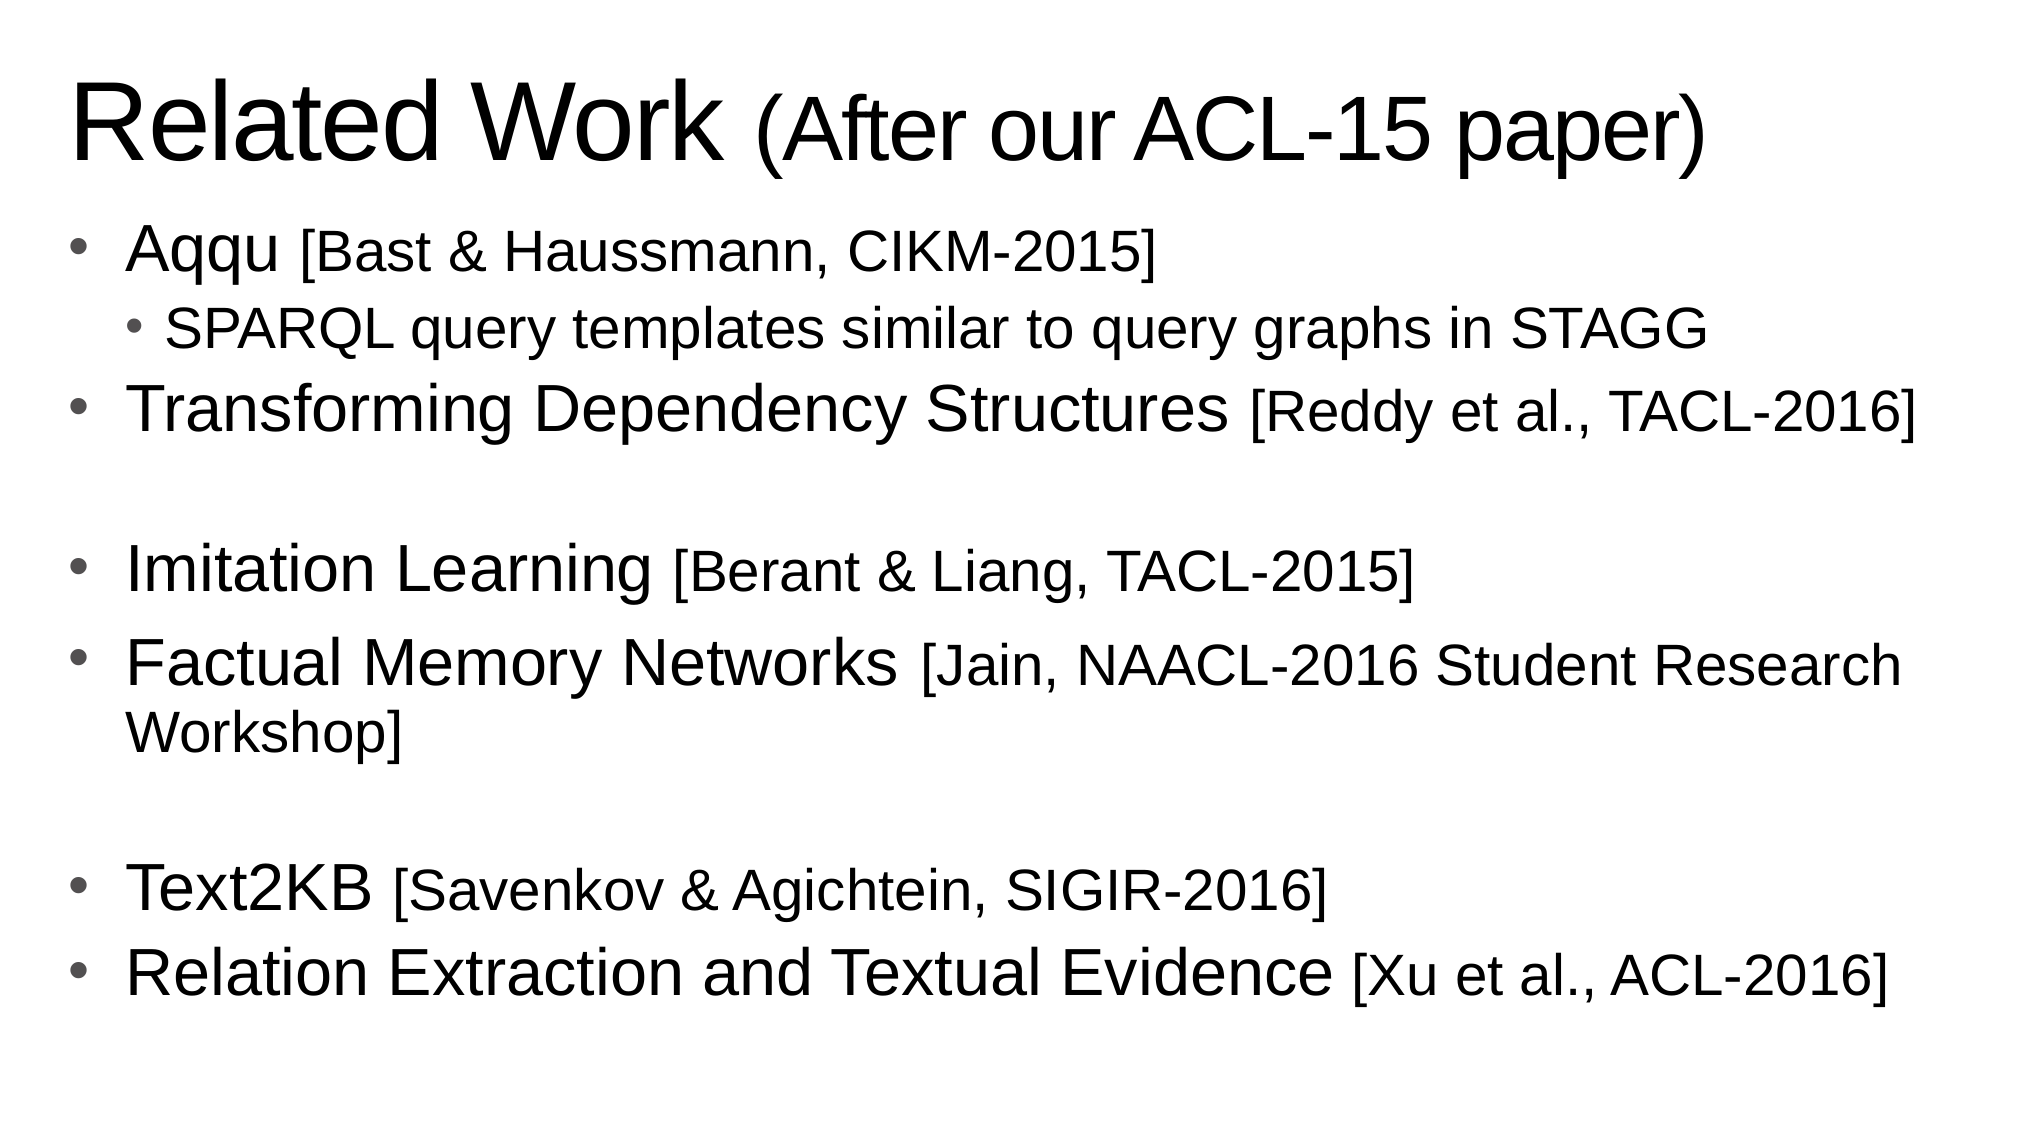

# Related Work (After our ACL-15 paper)
Aqqu [Bast & Haussmann, CIKM-2015]
SPARQL query templates similar to query graphs in STAGG
Transforming Dependency Structures [Reddy et al., TACL-2016]

Imitation Learning [Berant & Liang, TACL-2015]
Factual Memory Networks [Jain, NAACL-2016 Student Research Workshop]

Text2KB [Savenkov & Agichtein, SIGIR-2016]
Relation Extraction and Textual Evidence [Xu et al., ACL-2016]